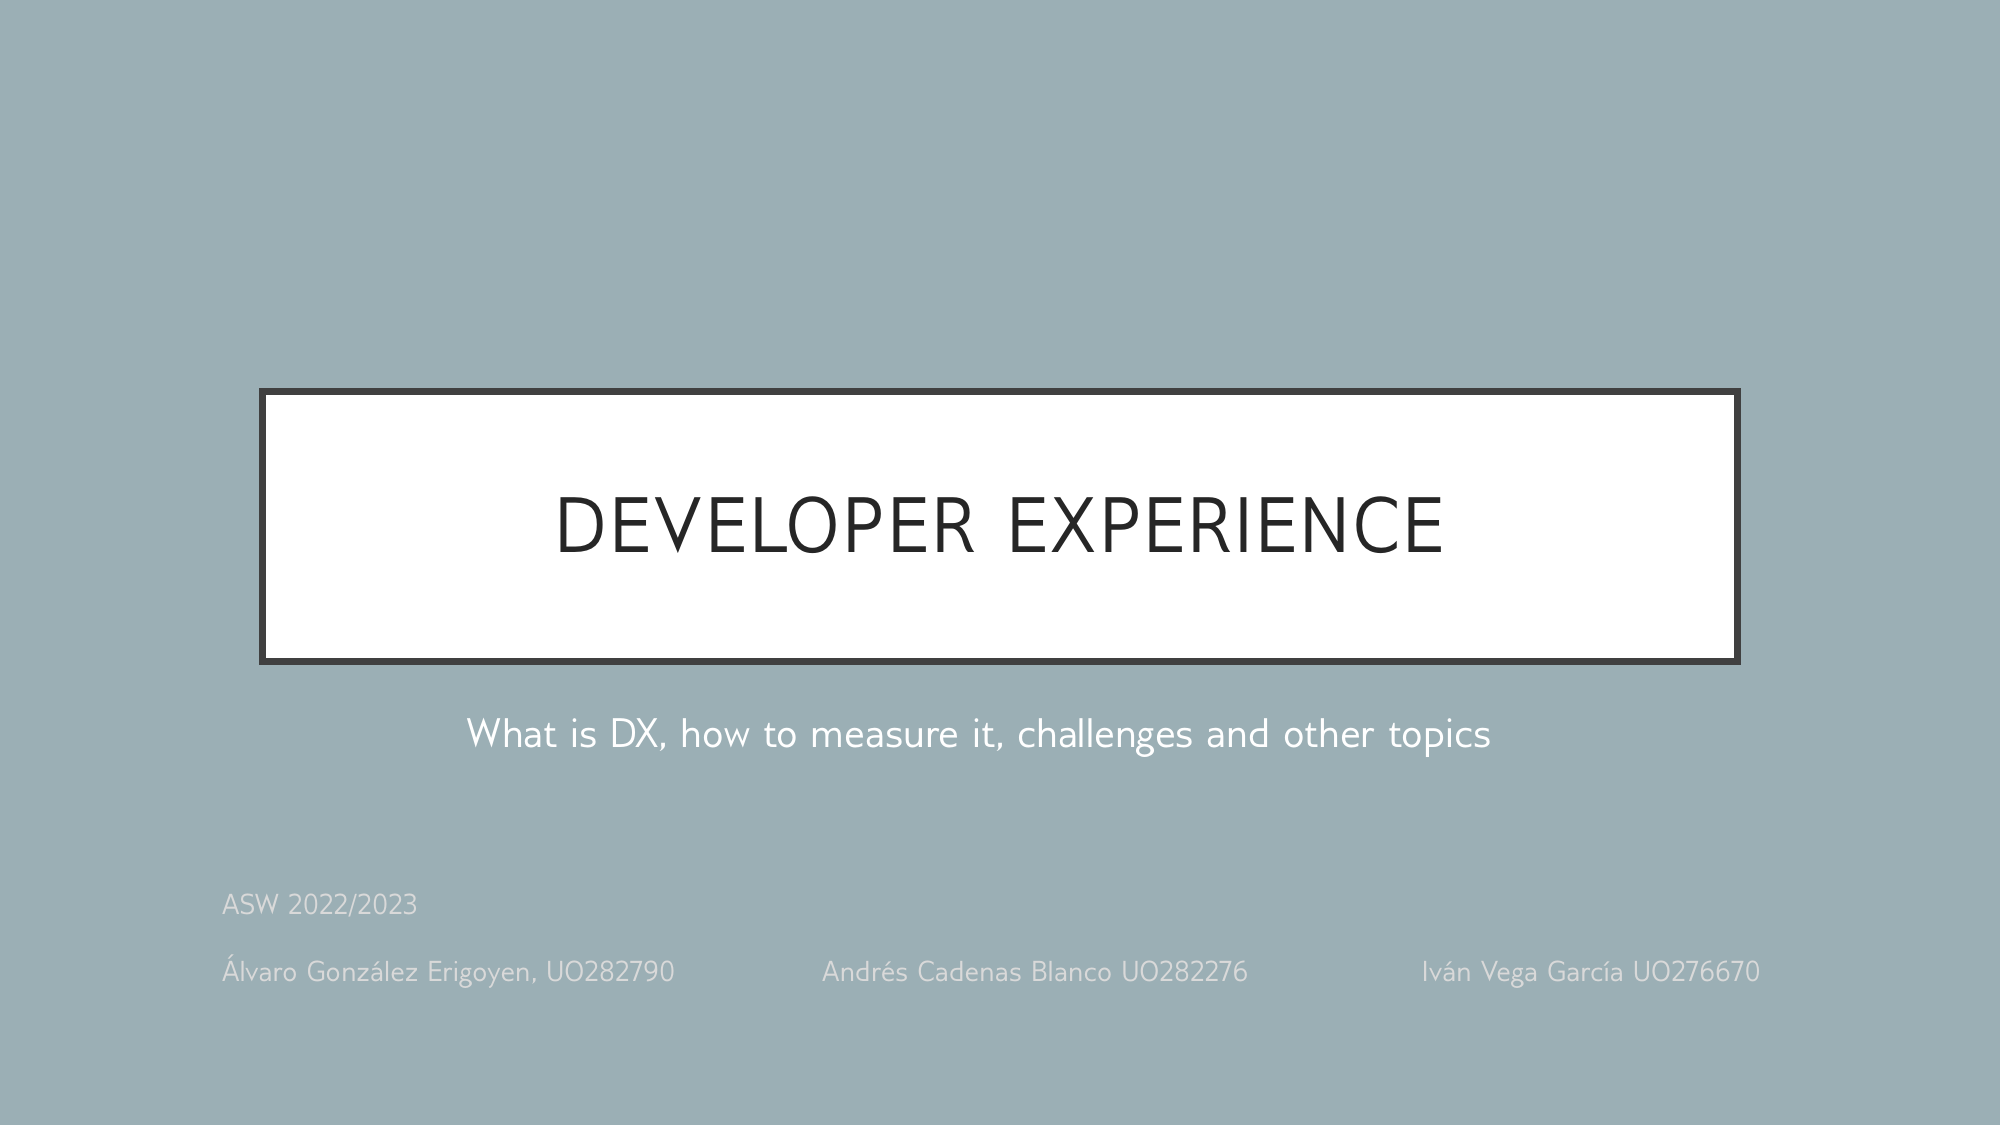

# Developer Experience
What is DX, how to measure it, challenges and other topics
ASW 2022/2023
Álvaro González Erigoyen, UO282790 	Andrés Cadenas Blanco UO282276		Iván Vega García UO276670